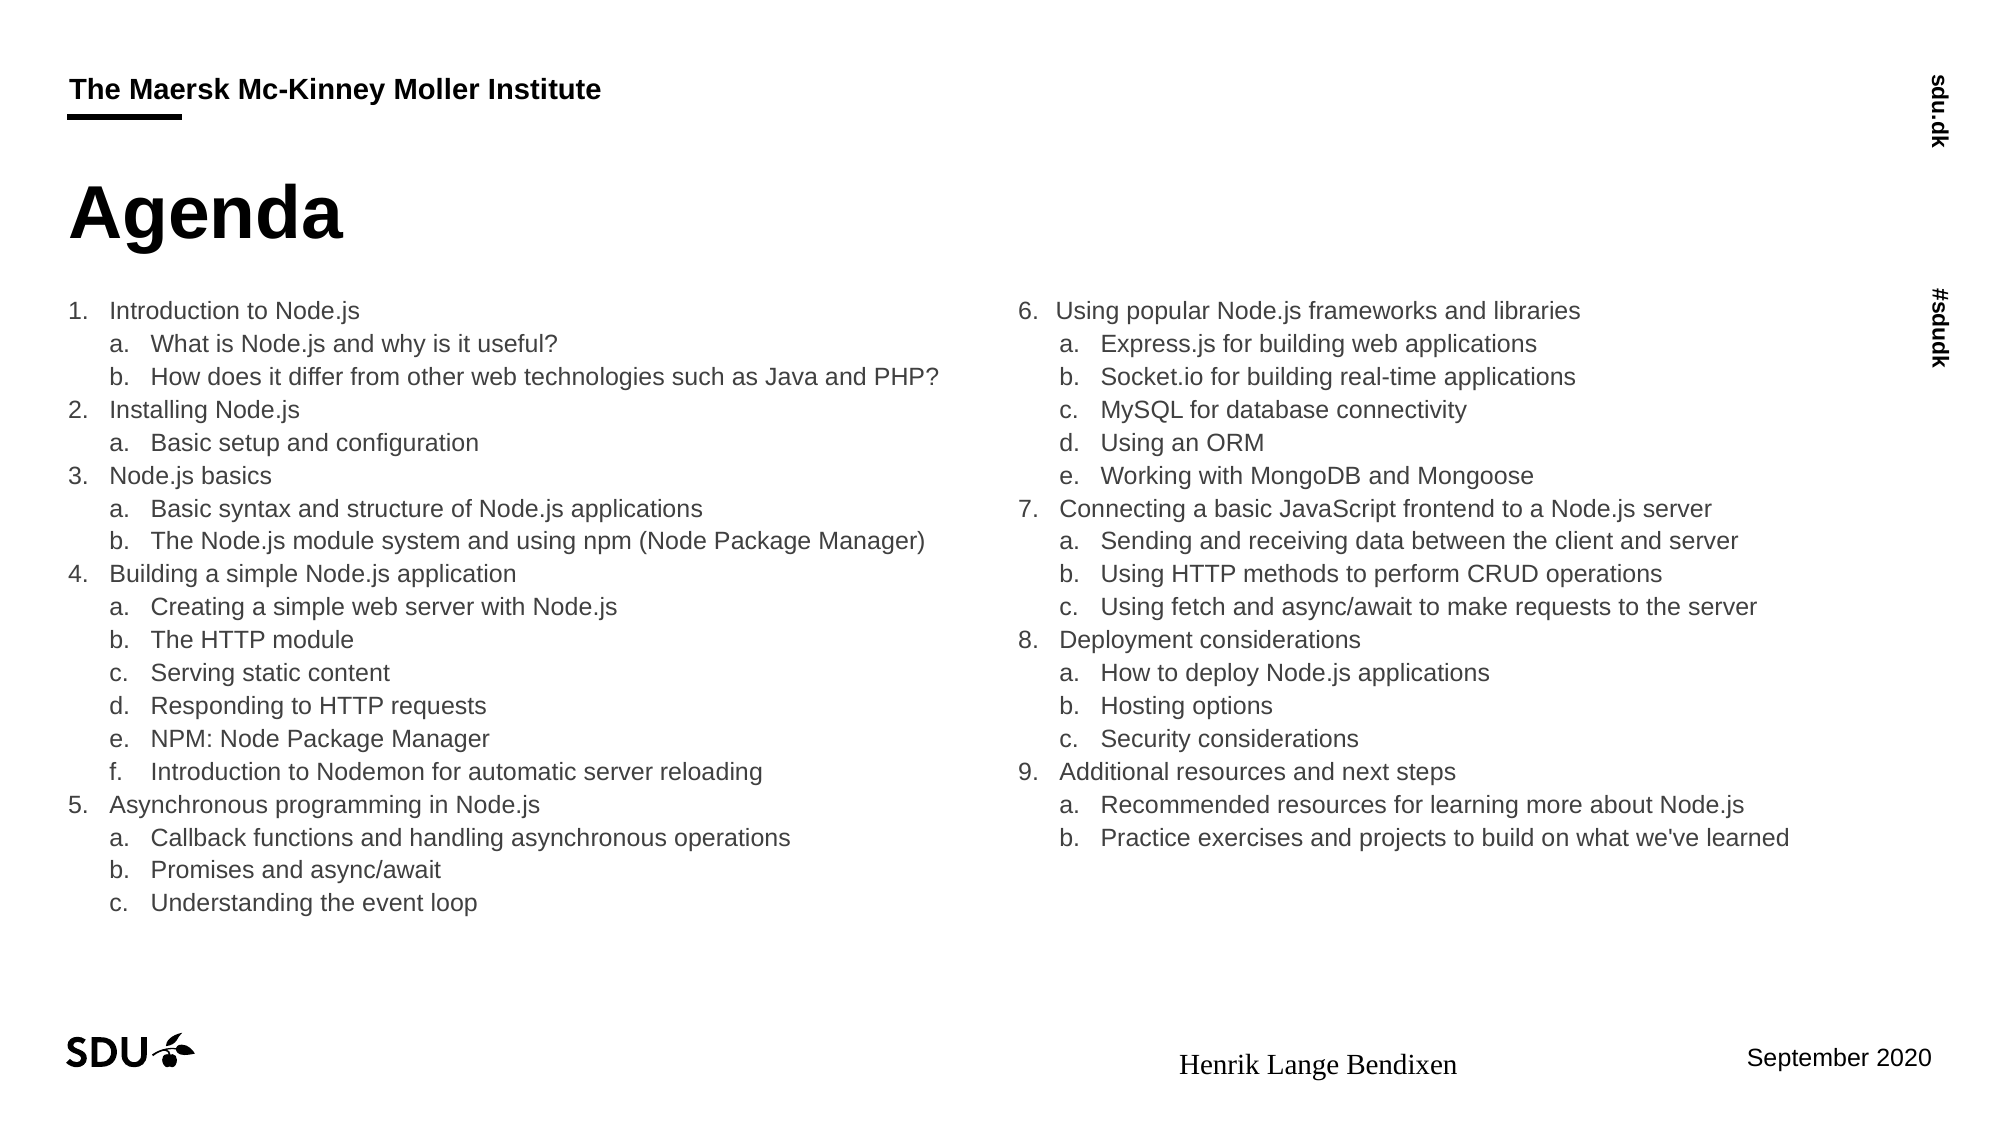

# Agenda
Using popular Node.js frameworks and libraries
Express.js for building web applications
Socket.io for building real-time applications
MySQL for database connectivity
Using an ORM
Working with MongoDB and Mongoose
Connecting a basic JavaScript frontend to a Node.js server
Sending and receiving data between the client and server
Using HTTP methods to perform CRUD operations
Using fetch and async/await to make requests to the server
Deployment considerations
How to deploy Node.js applications
Hosting options
Security considerations
Additional resources and next steps
Recommended resources for learning more about Node.js
Practice exercises and projects to build on what we've learned
Introduction to Node.js
What is Node.js and why is it useful?
How does it differ from other web technologies such as Java and PHP?
Installing Node.js
Basic setup and configuration
Node.js basics
Basic syntax and structure of Node.js applications
The Node.js module system and using npm (Node Package Manager)
Building a simple Node.js application
Creating a simple web server with Node.js
The HTTP module
Serving static content
Responding to HTTP requests
NPM: Node Package Manager
Introduction to Nodemon for automatic server reloading
Asynchronous programming in Node.js
Callback functions and handling asynchronous operations
Promises and async/await
Understanding the event loop

Henrik Lange Bendixen
18/09/2024
3